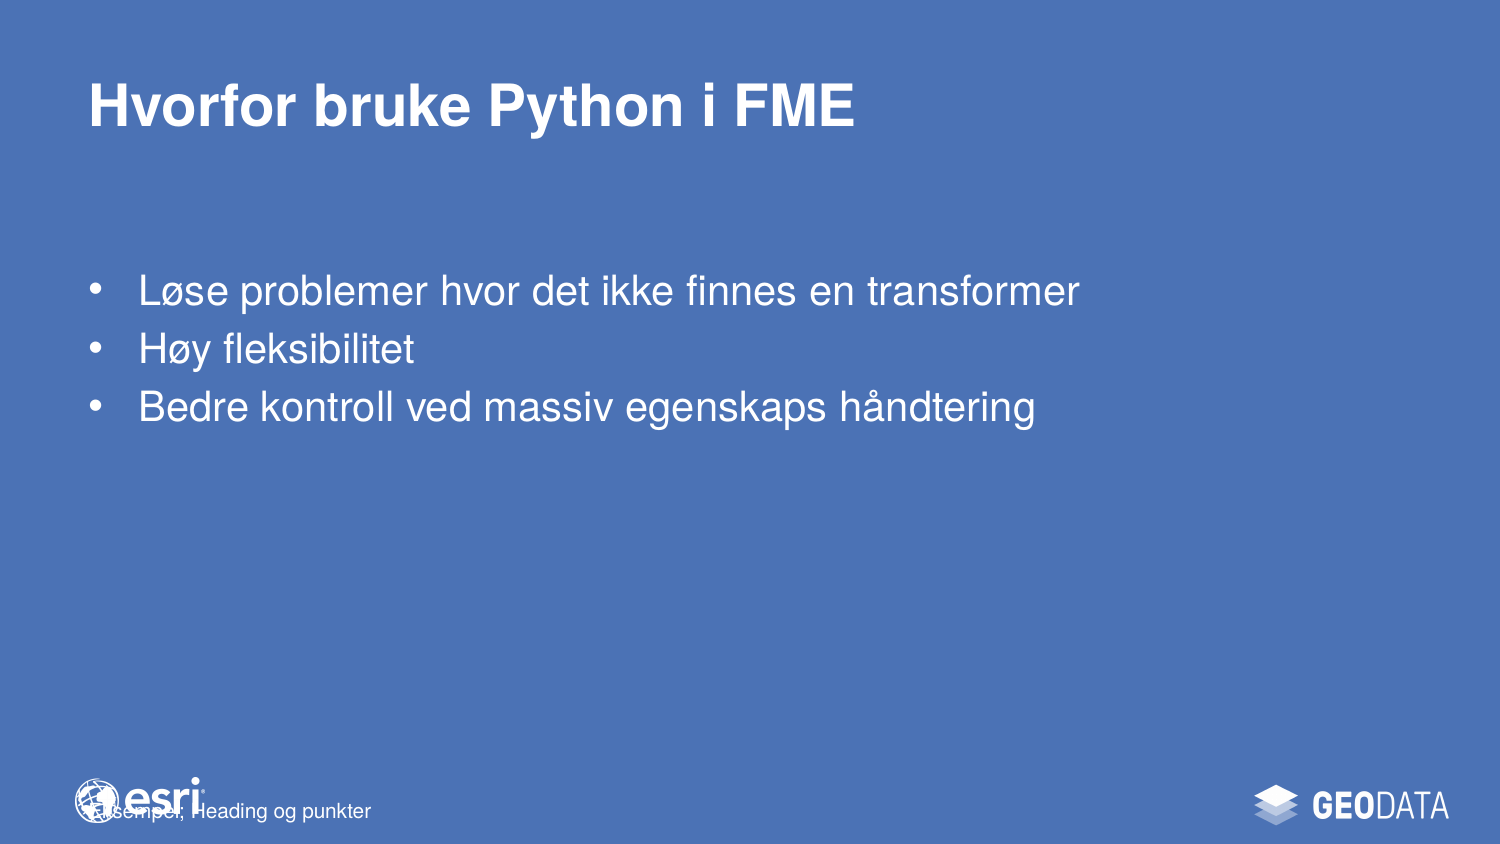

Hvorfor bruke Python i FME
Løse problemer hvor det ikke finnes en transformer
Høy fleksibilitet
Bedre kontroll ved massiv egenskaps håndtering

Eksempel; Heading og punkter